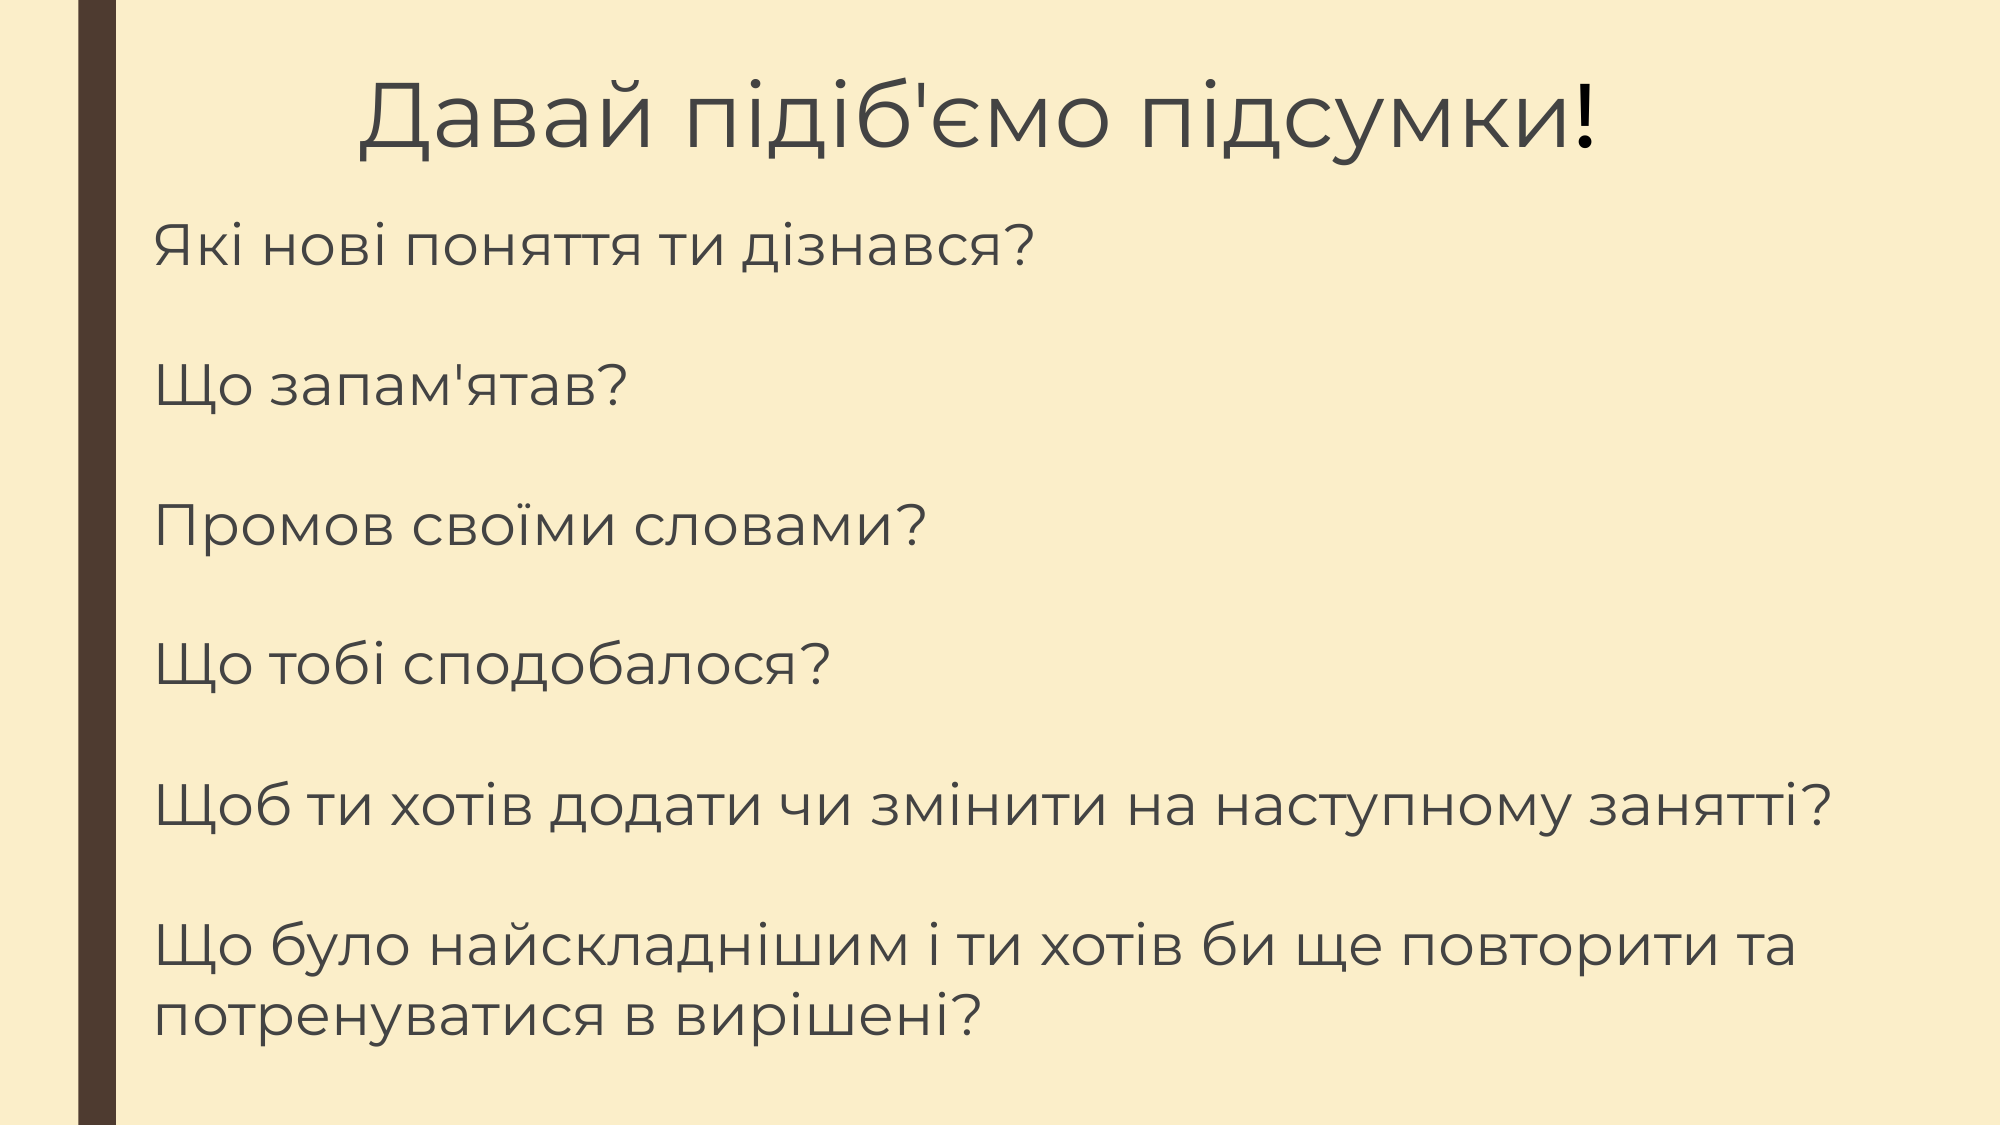

Давай підіб'ємо підсумки!
Які нові поняття ти дізнався?

Що запам'ятав?

Промов своїми словами?

Що тобі сподобалося?

Щоб ти хотів додати чи змінити на наступному занятті?

Що було найскладнішим і ти хотів би ще повторити та потренуватися в вирішені?